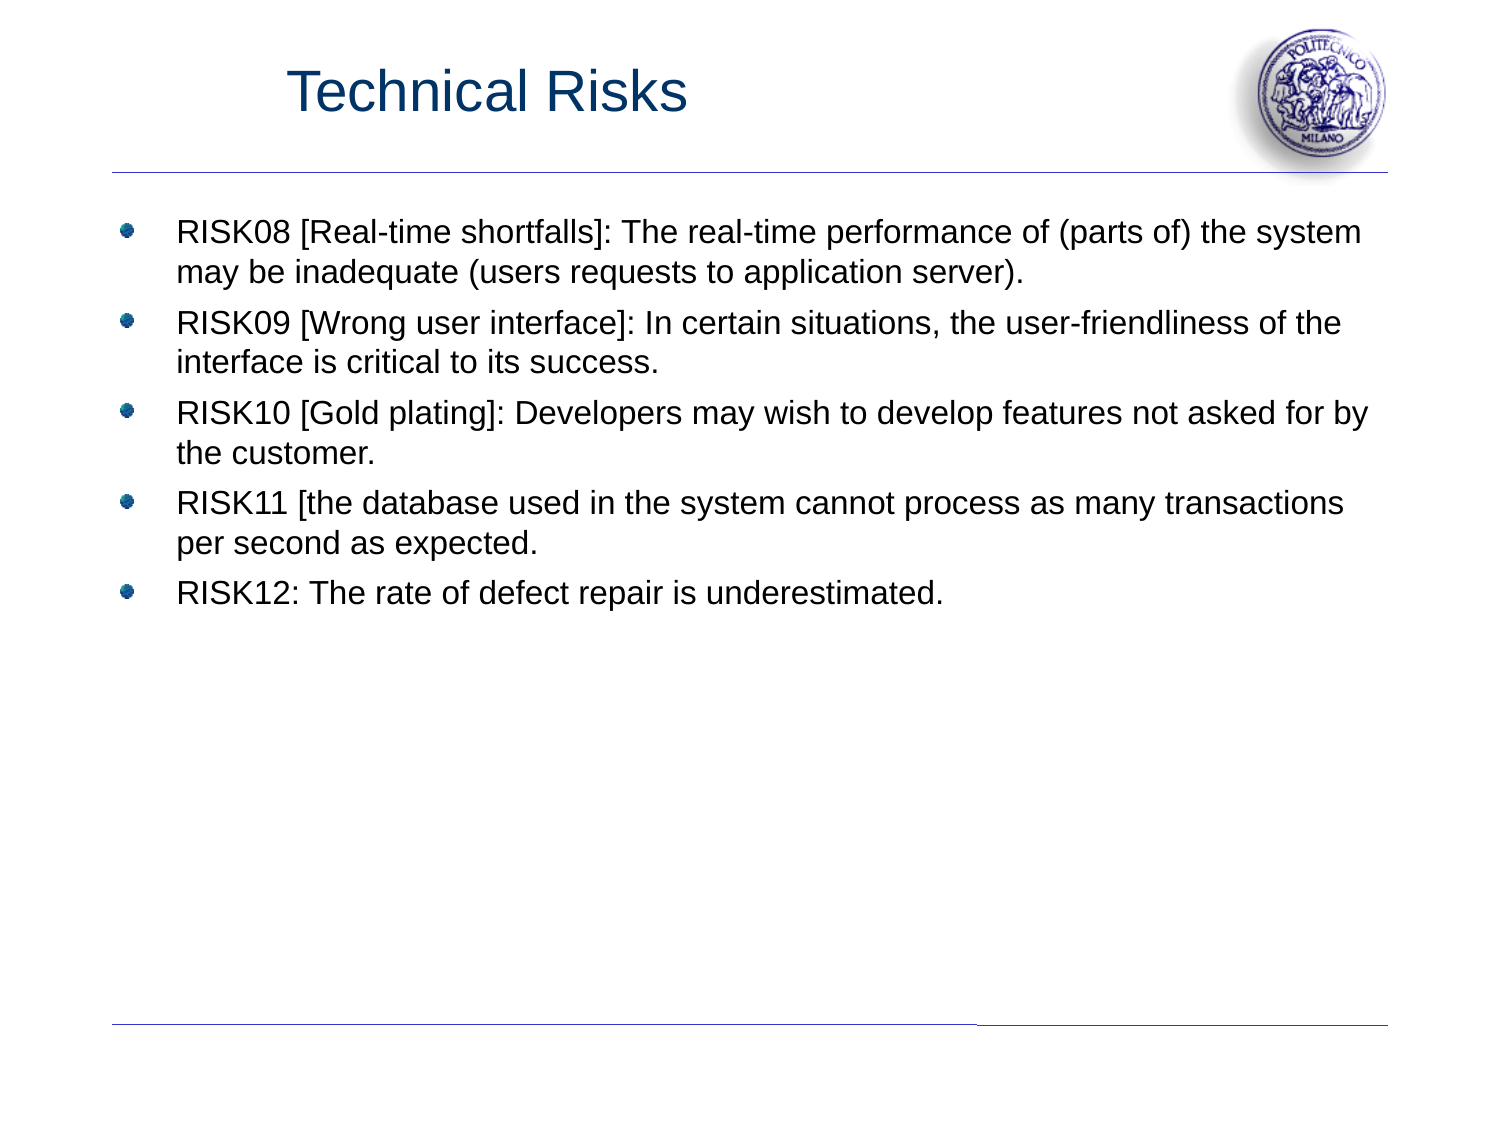

# Technical Risks
RISK08 [Real-time shortfalls]: The real-time performance of (parts of) the system may be inadequate (users requests to application server).
RISK09 [Wrong user interface]: In certain situations, the user-friendliness of the interface is critical to its success.
RISK10 [Gold plating]: Developers may wish to develop features not asked for by the customer.
RISK11 [the database used in the system cannot process as many transactions per second as expected.
RISK12: The rate of defect repair is underestimated.
42